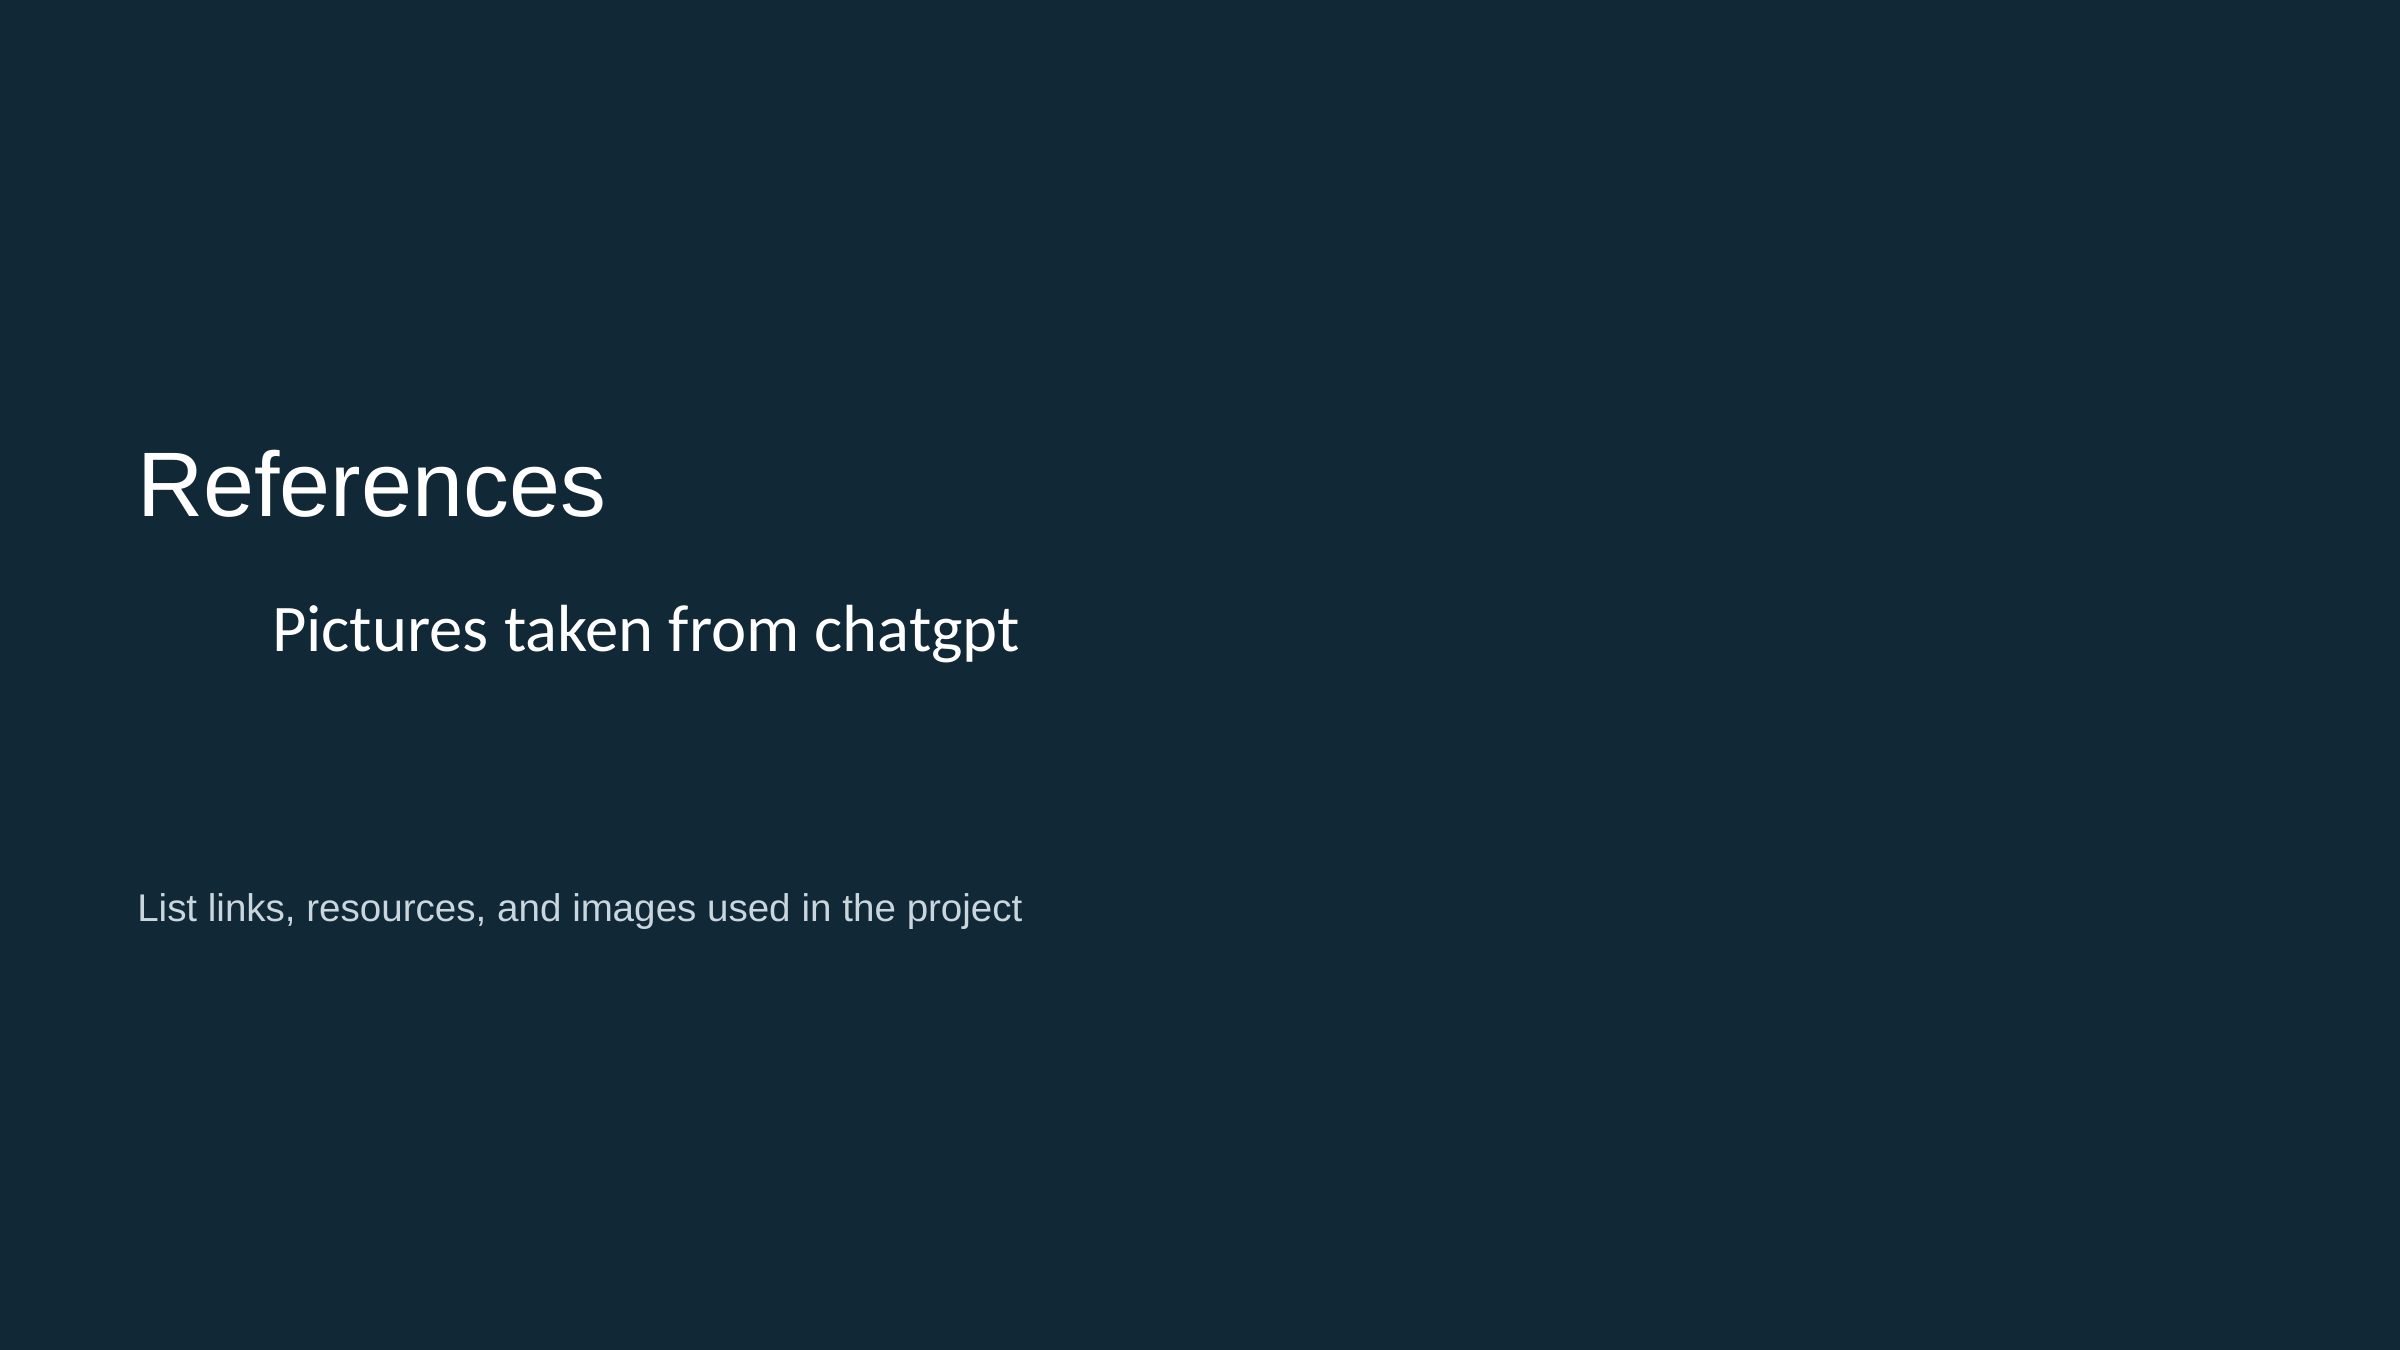

References
Pictures taken from chatgpt

List links, resources, and images used in the project